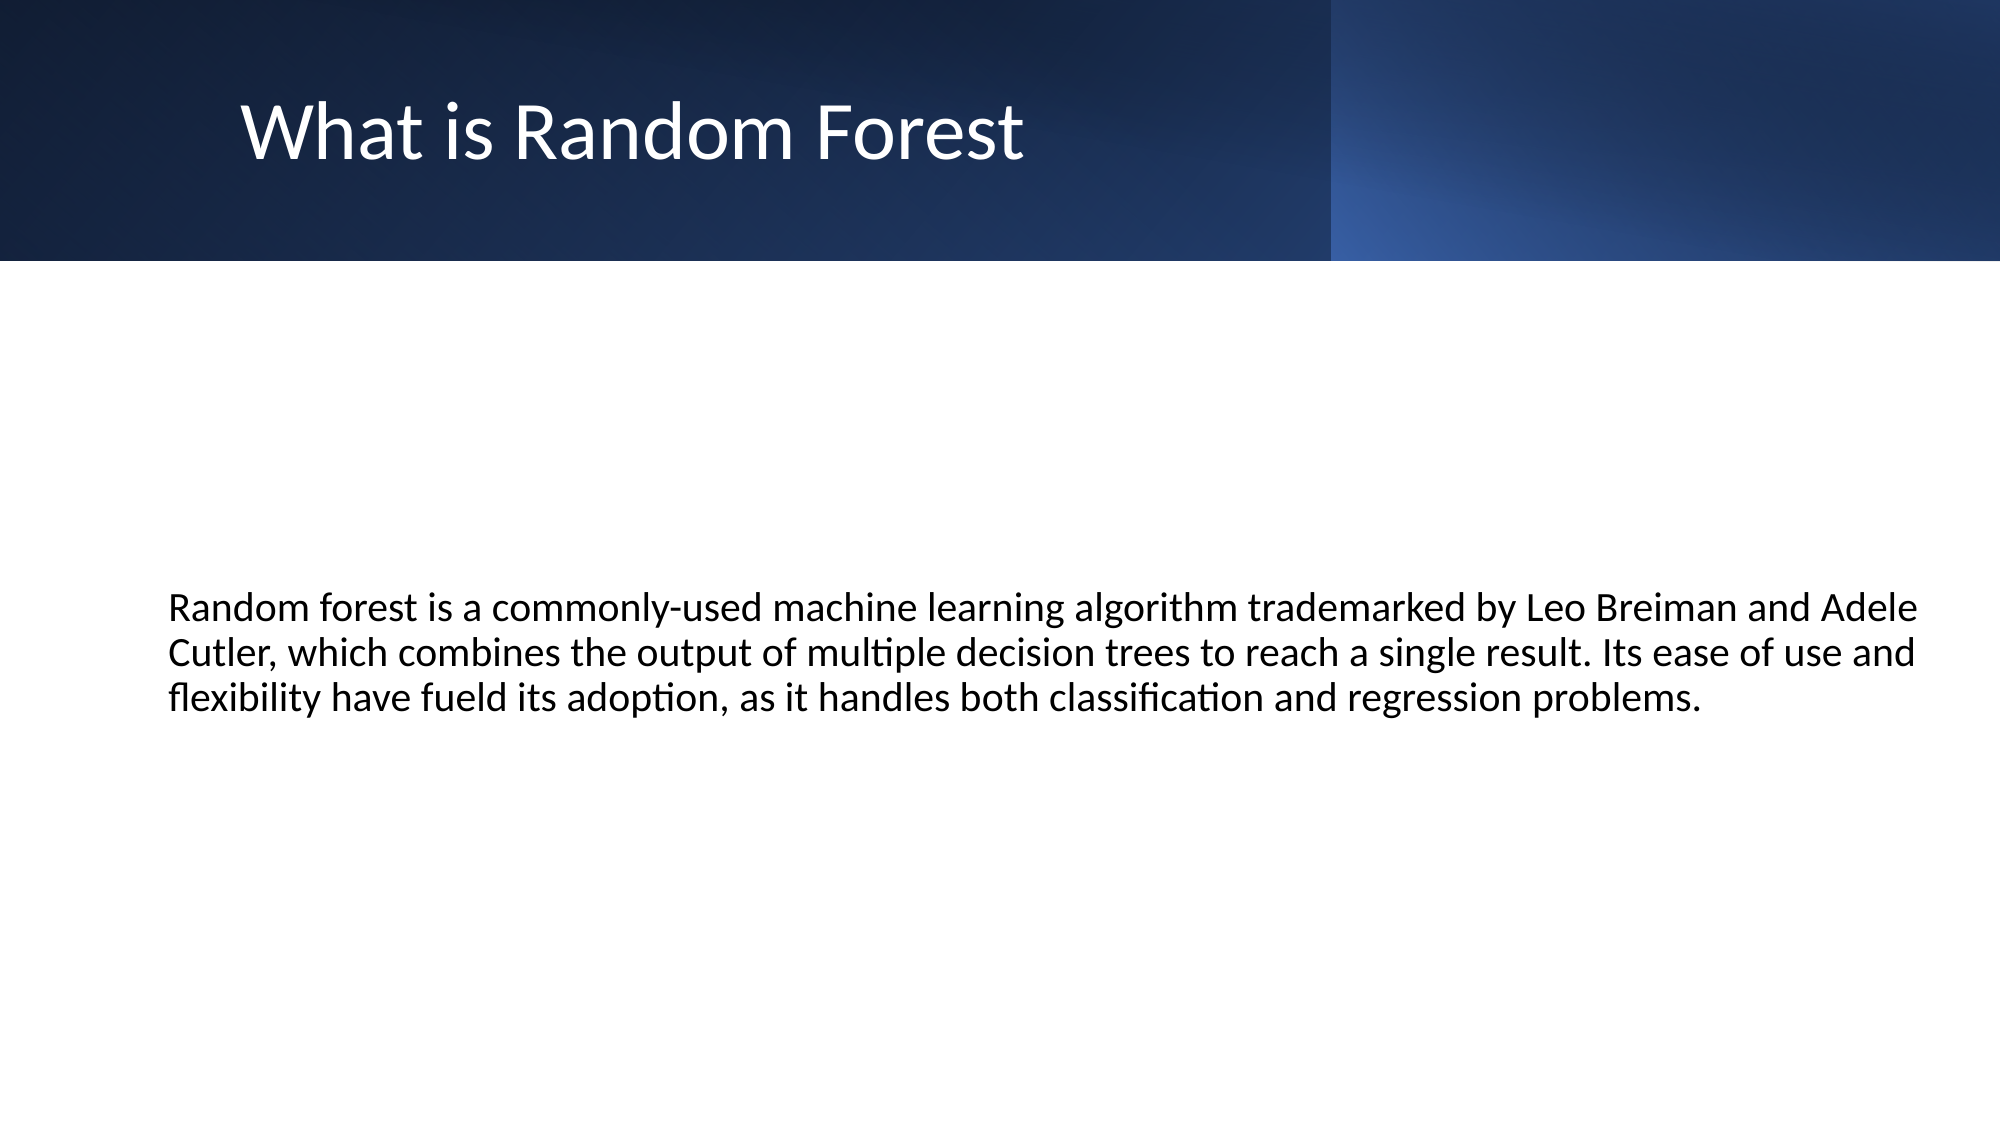

# What is Random Forest
Random forest is a commonly-used machine learning algorithm trademarked by Leo Breiman and Adele Cutler, which combines the output of multiple decision trees to reach a single result. Its ease of use and flexibility have fueld its adoption, as it handles both classification and regression problems.

103